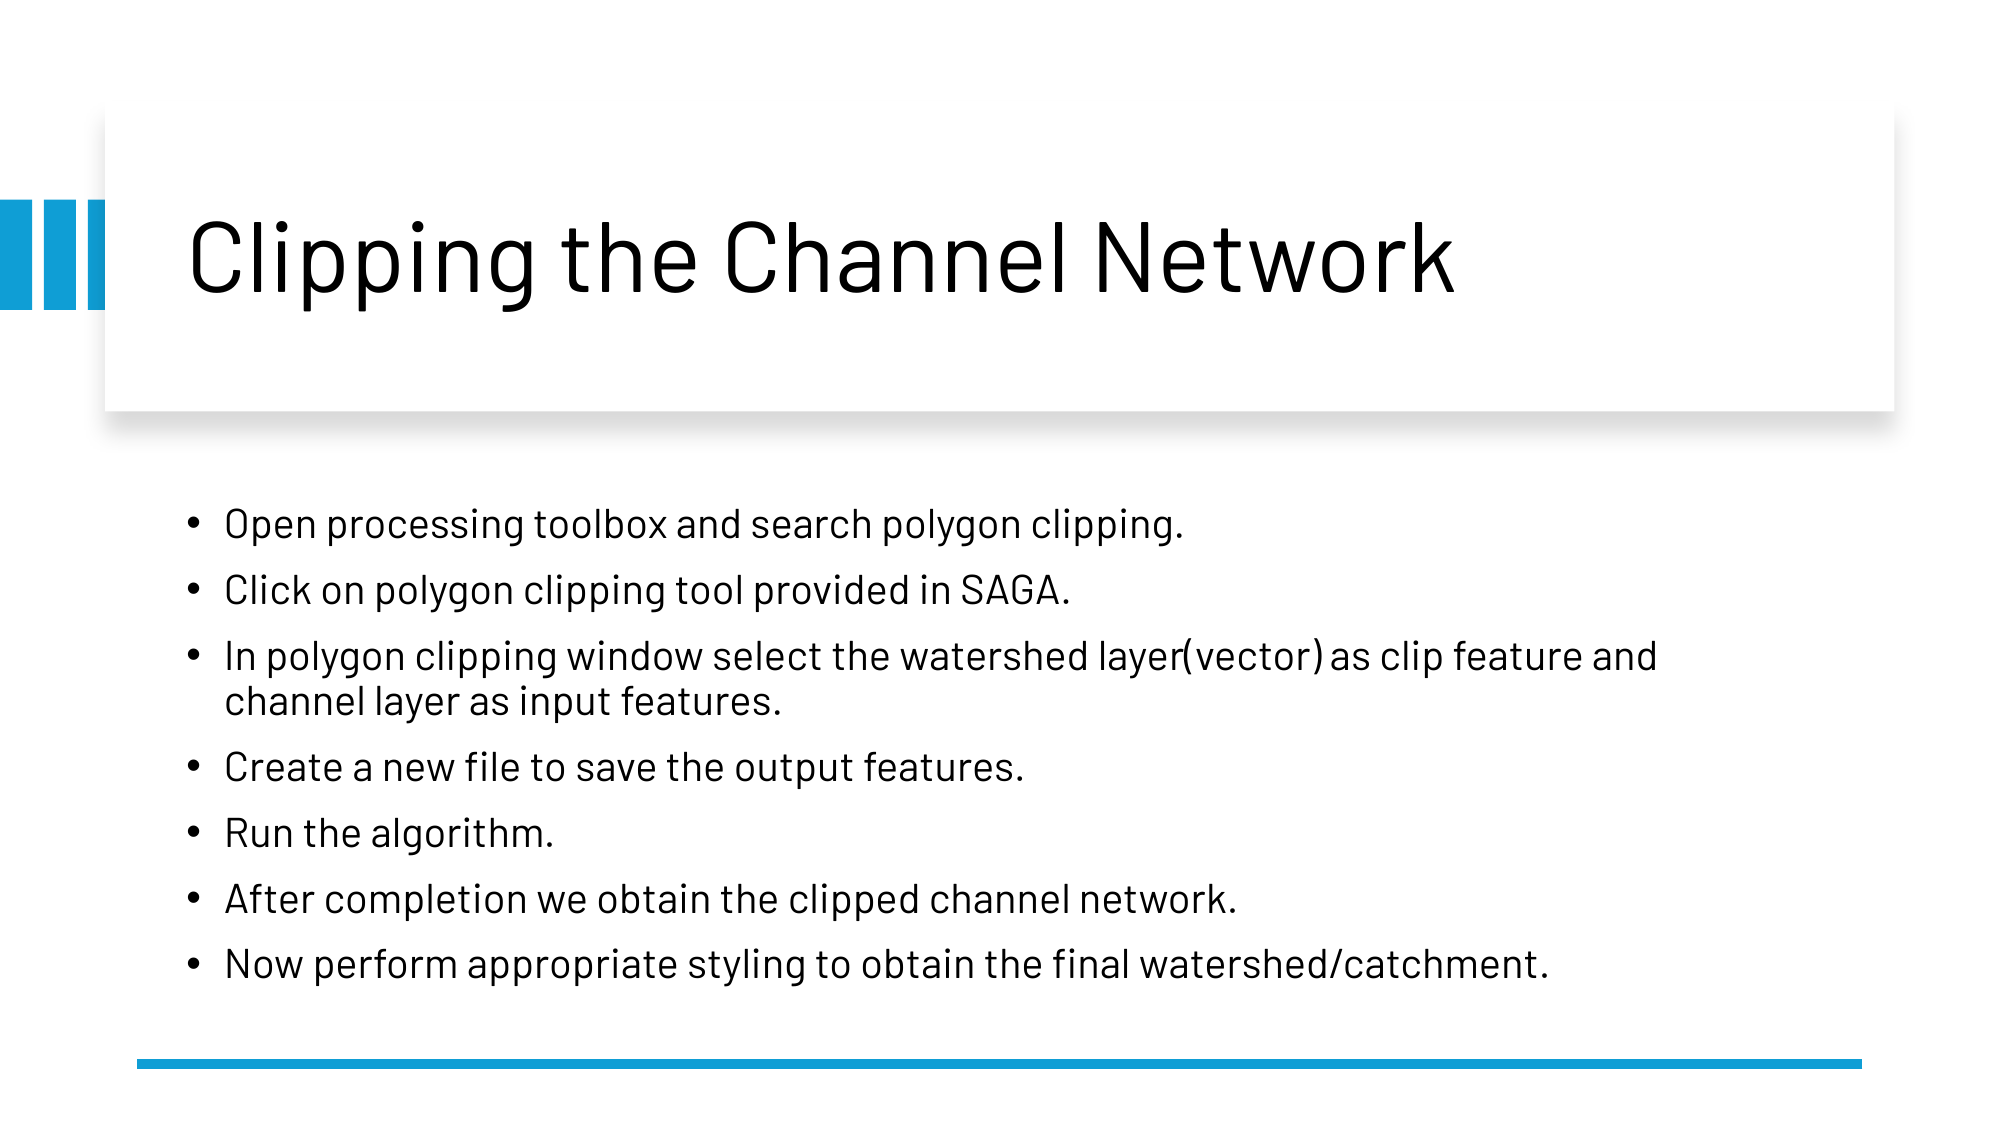

# Clipping the Channel Network

Open processing toolbox and search polygon clipping.
Click on polygon clipping tool provided in SAGA.
In polygon clipping window select the watershed layer(vector) as clip feature and channel layer as input features.
Create a new file to save the output features.
Run the algorithm.
After completion we obtain the clipped channel network.
Now perform appropriate styling to obtain the final watershed/catchment.

27